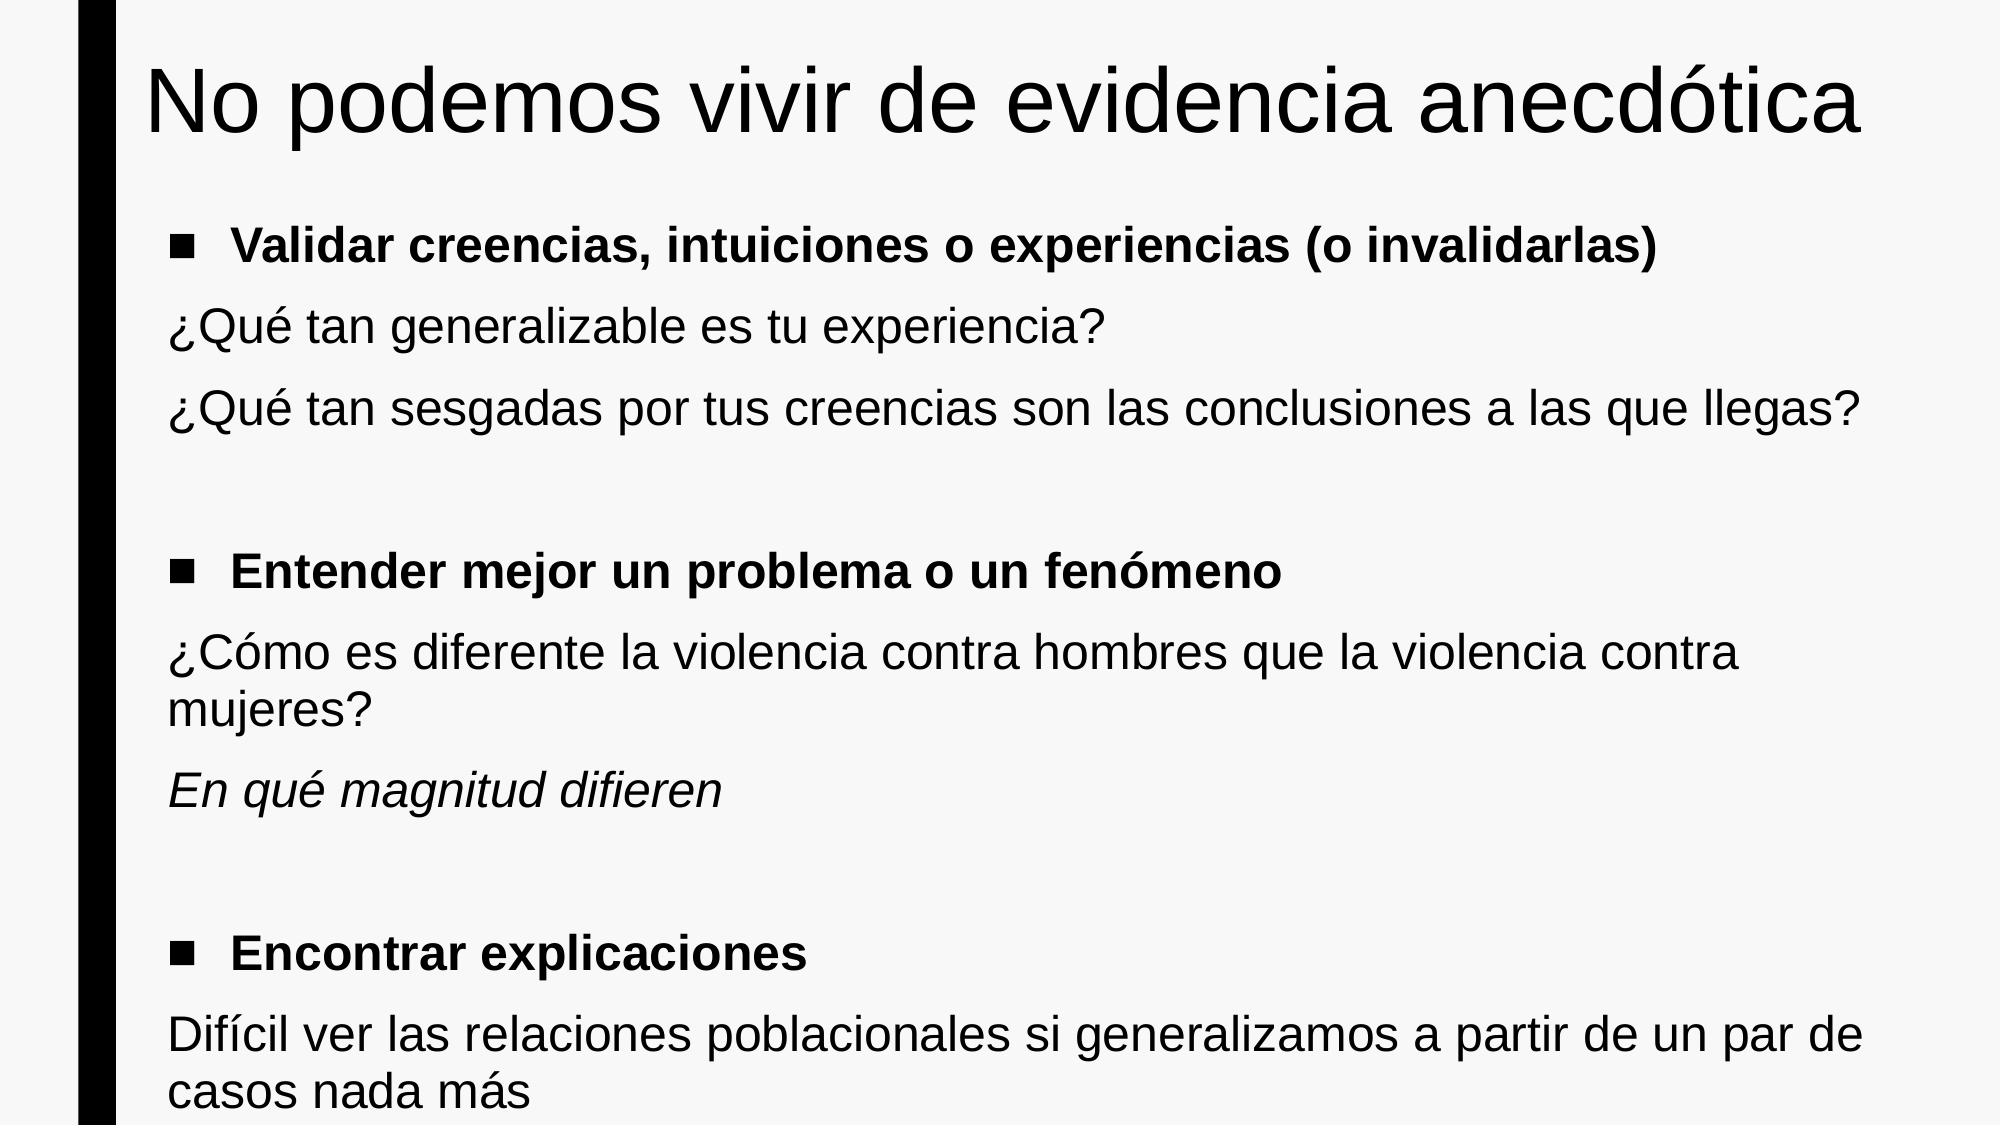

# No podemos vivir de evidencia anecdótica
Validar creencias, intuiciones o experiencias (o invalidarlas)
¿Qué tan generalizable es tu experiencia?
¿Qué tan sesgadas por tus creencias son las conclusiones a las que llegas?

Entender mejor un problema o un fenómeno
¿Cómo es diferente la violencia contra hombres que la violencia contra mujeres?
En qué magnitud difieren

Encontrar explicaciones
Difícil ver las relaciones poblacionales si generalizamos a partir de un par de casos nada más